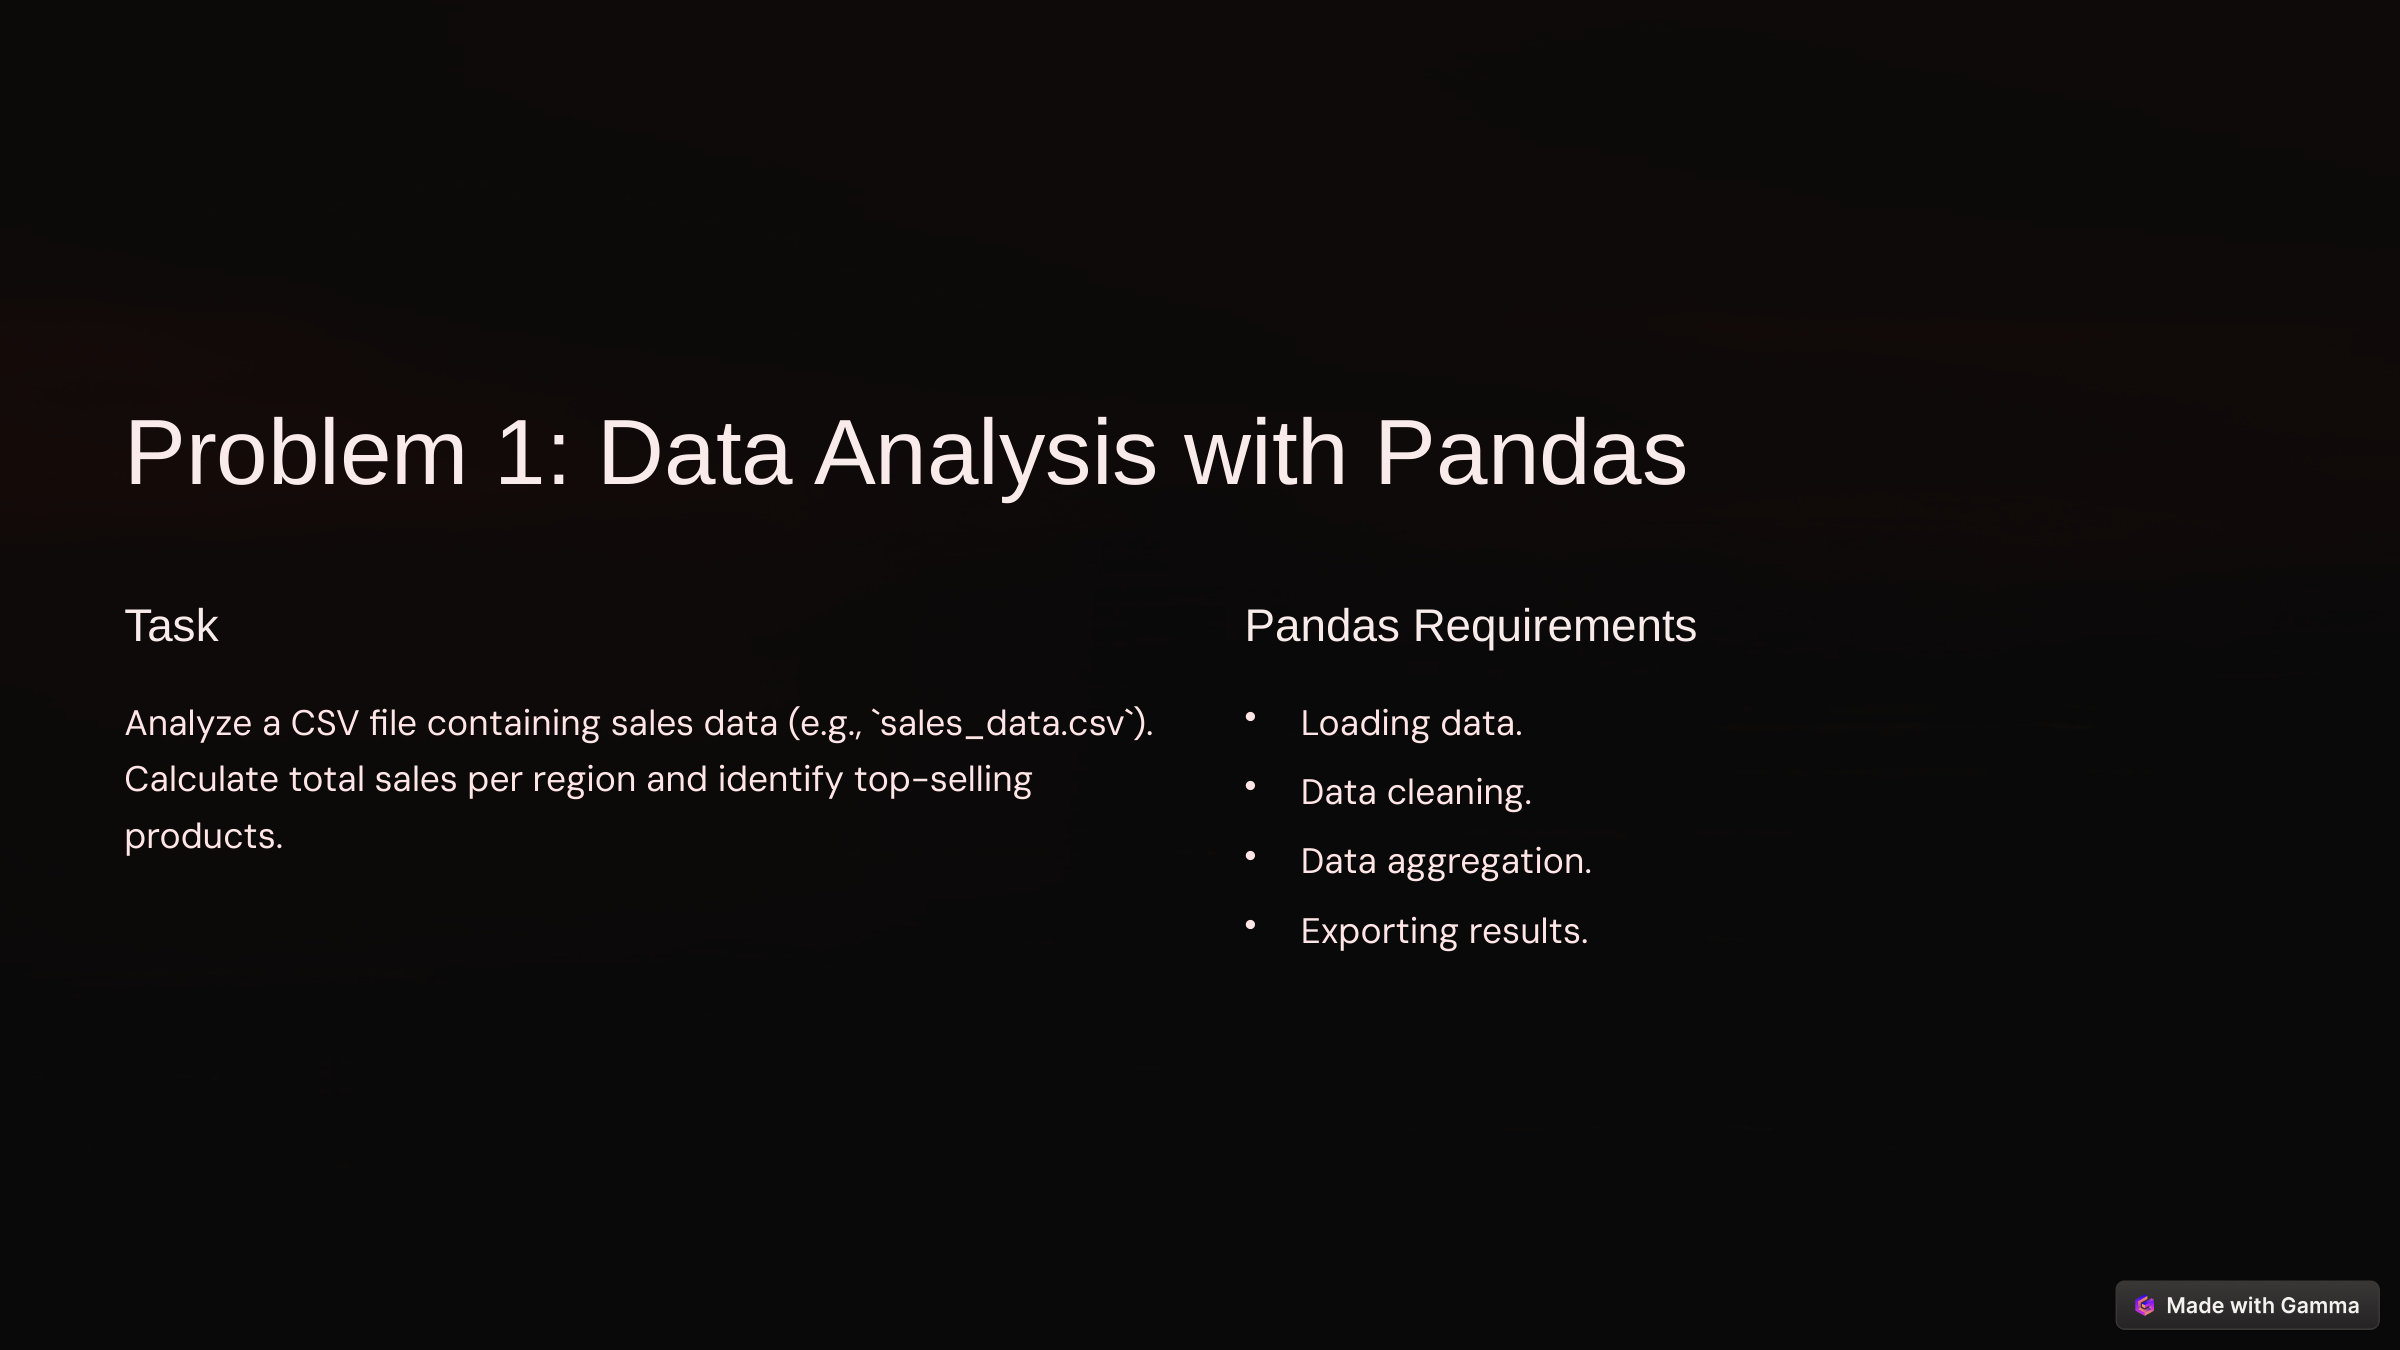

Problem 1: Data Analysis with Pandas
Task
Pandas Requirements
Analyze a CSV file containing sales data (e.g., `sales_data.csv`). Calculate total sales per region and identify top-selling products.
Loading data.
Data cleaning.
Data aggregation.
Exporting results.